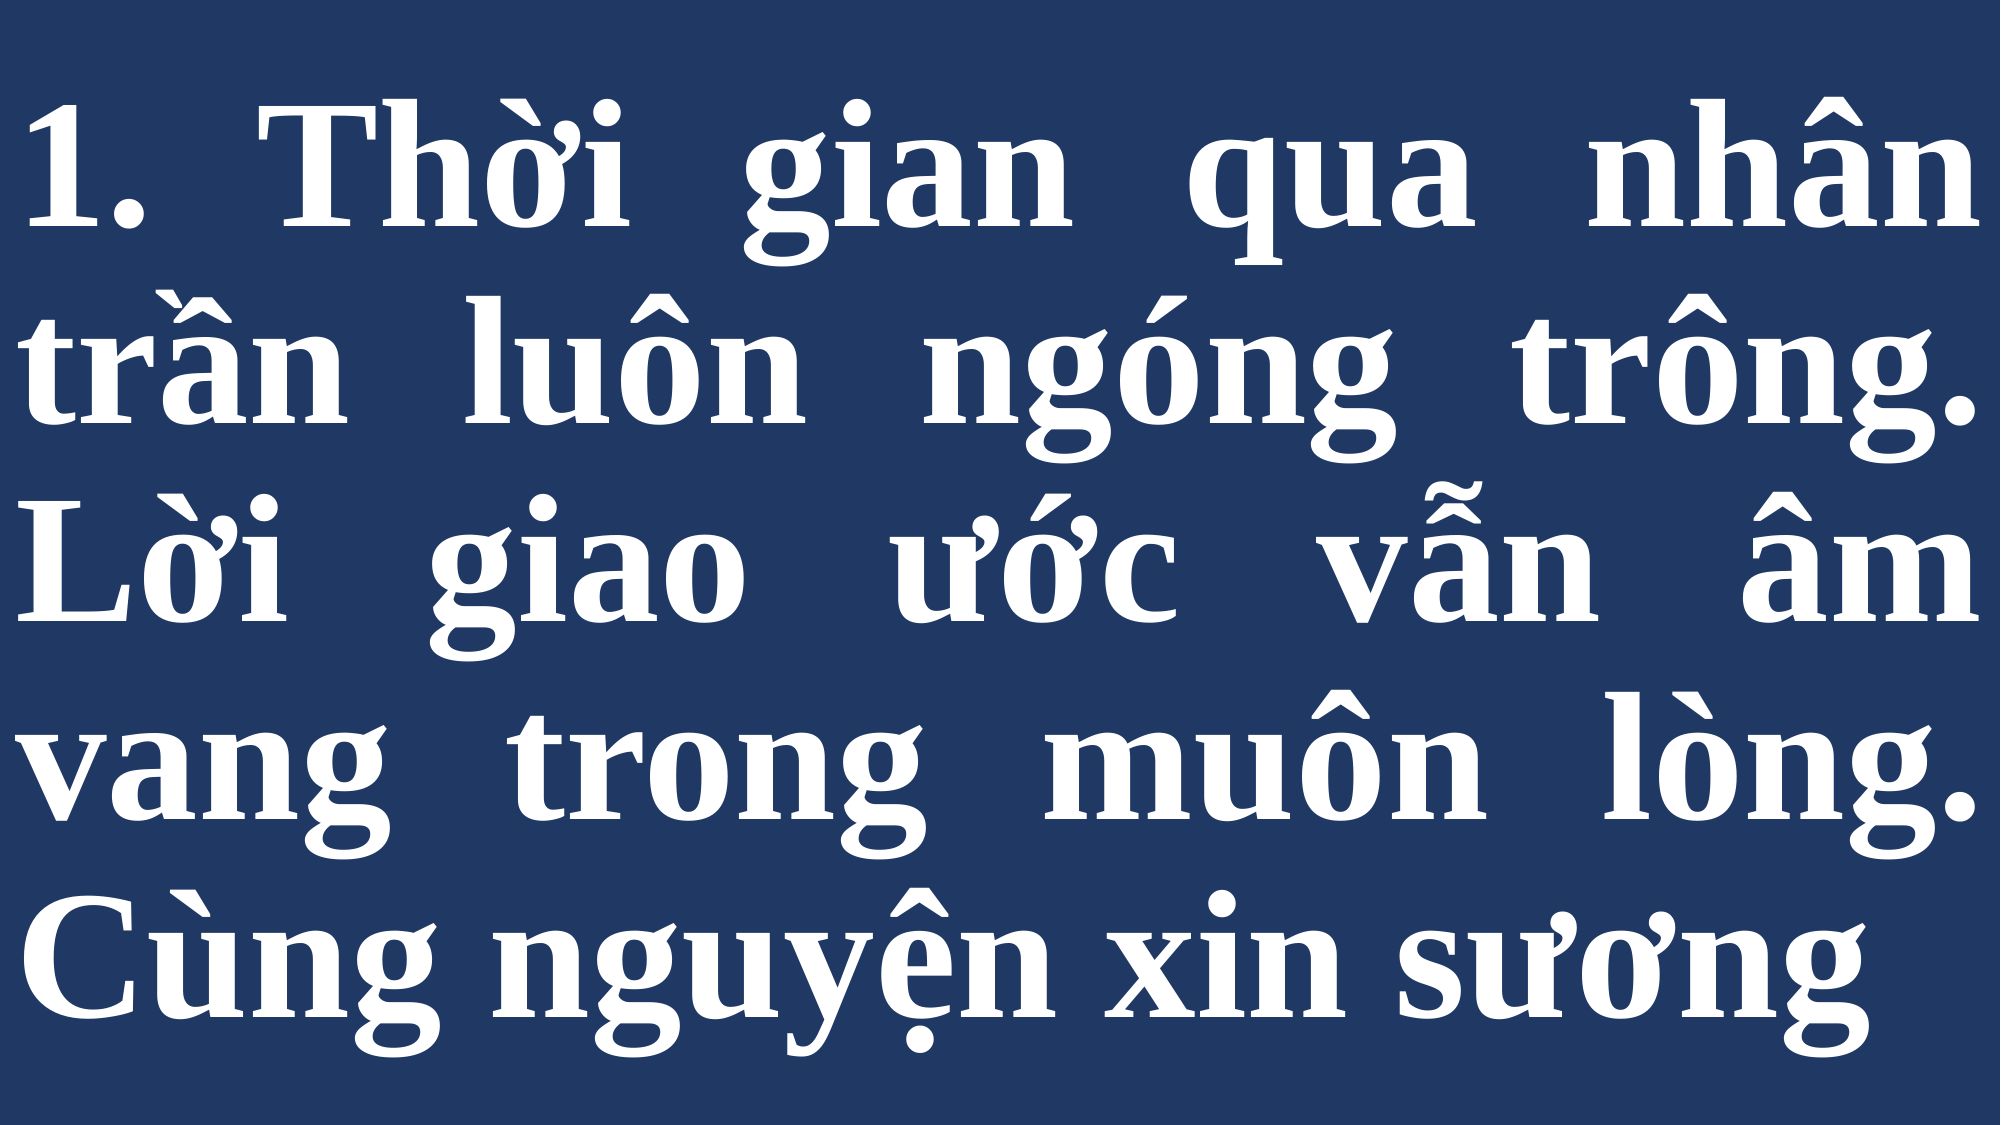

# 1. Thời gian qua nhân trần luôn ngóng trông. Lời giao ước vẫn âm vang trong muôn lòng. Cùng nguyện xin sương